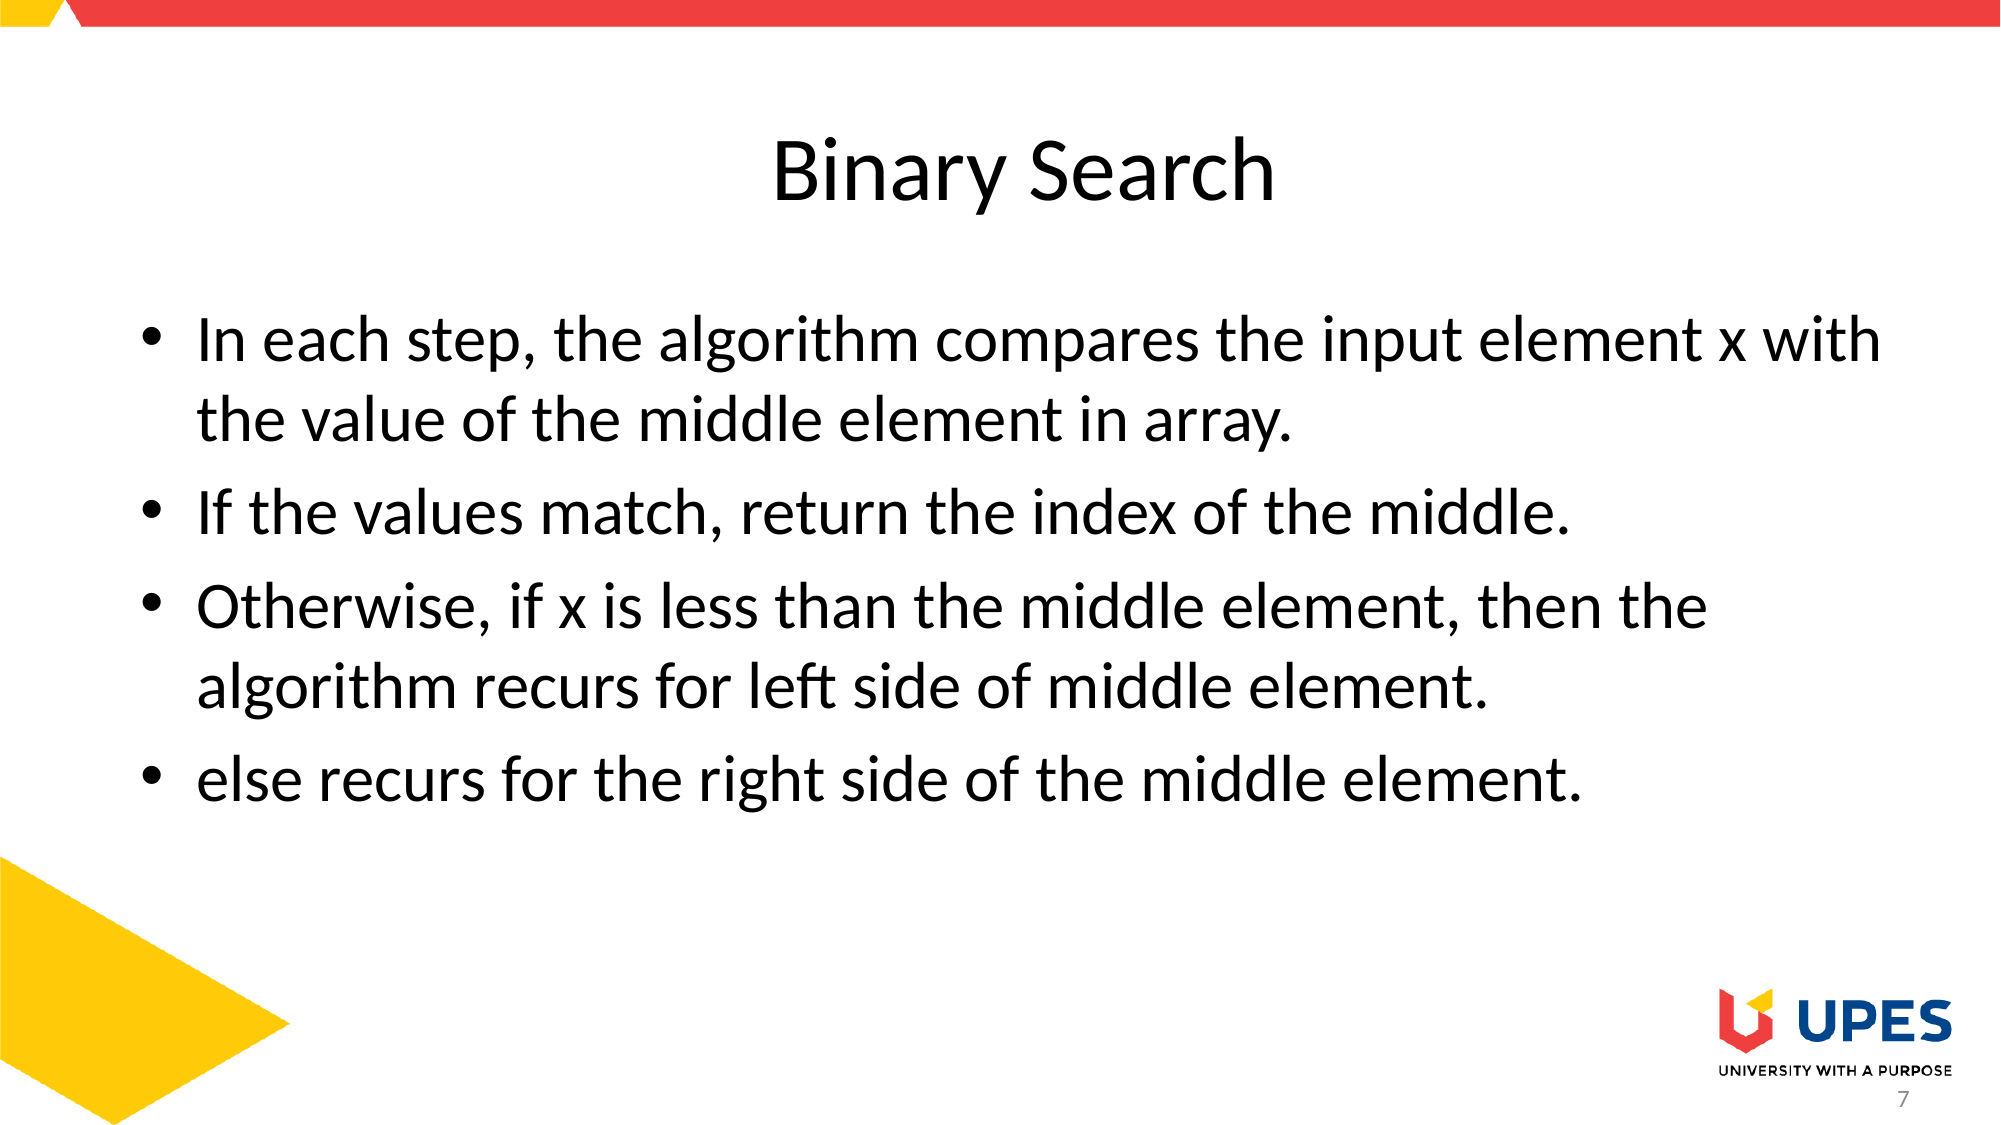

# Binary Search
In each step, the algorithm compares the input element x with the value of the middle element in array.
If the values match, return the index of the middle.
Otherwise, if x is less than the middle element, then the algorithm recurs for left side of middle element.
else recurs for the right side of the middle element.